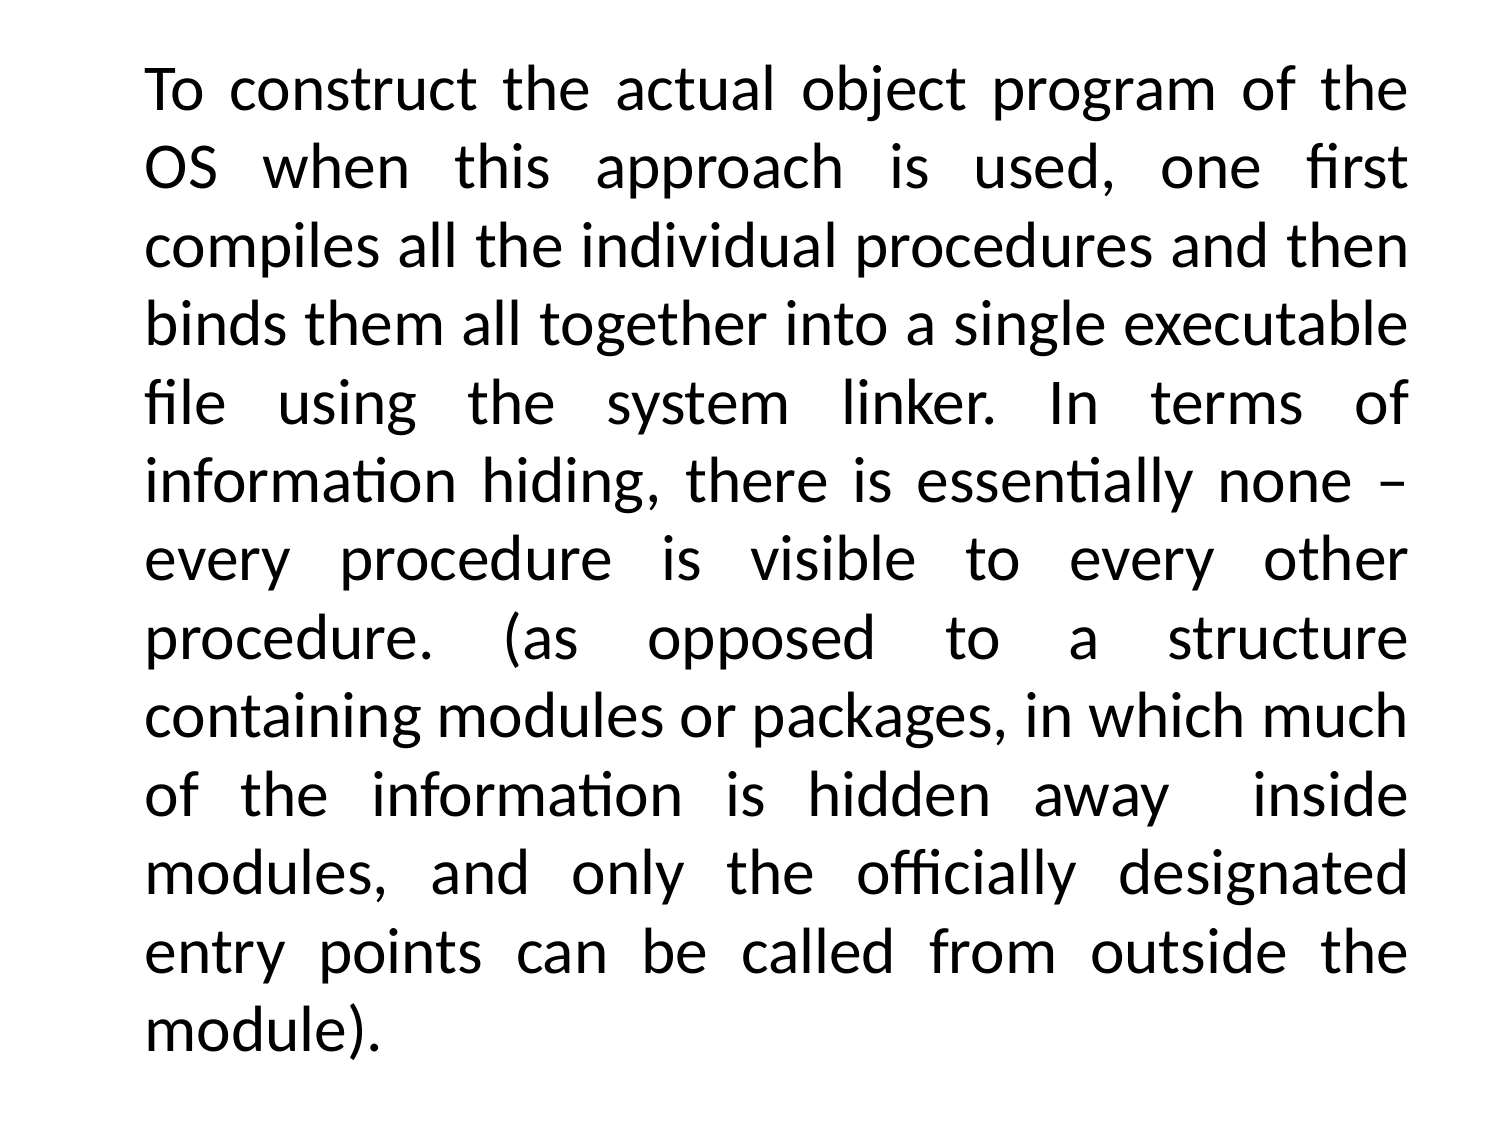

To construct the actual object program of the OS when this approach is used, one first compiles all the individual procedures and then binds them all together into a single executable file using the system linker. In terms of information hiding, there is essentially none – every procedure is visible to every other procedure. (as opposed to a structure containing modules or packages, in which much of the information is hidden away  inside modules, and only the officially designated entry points can be called from outside the module).